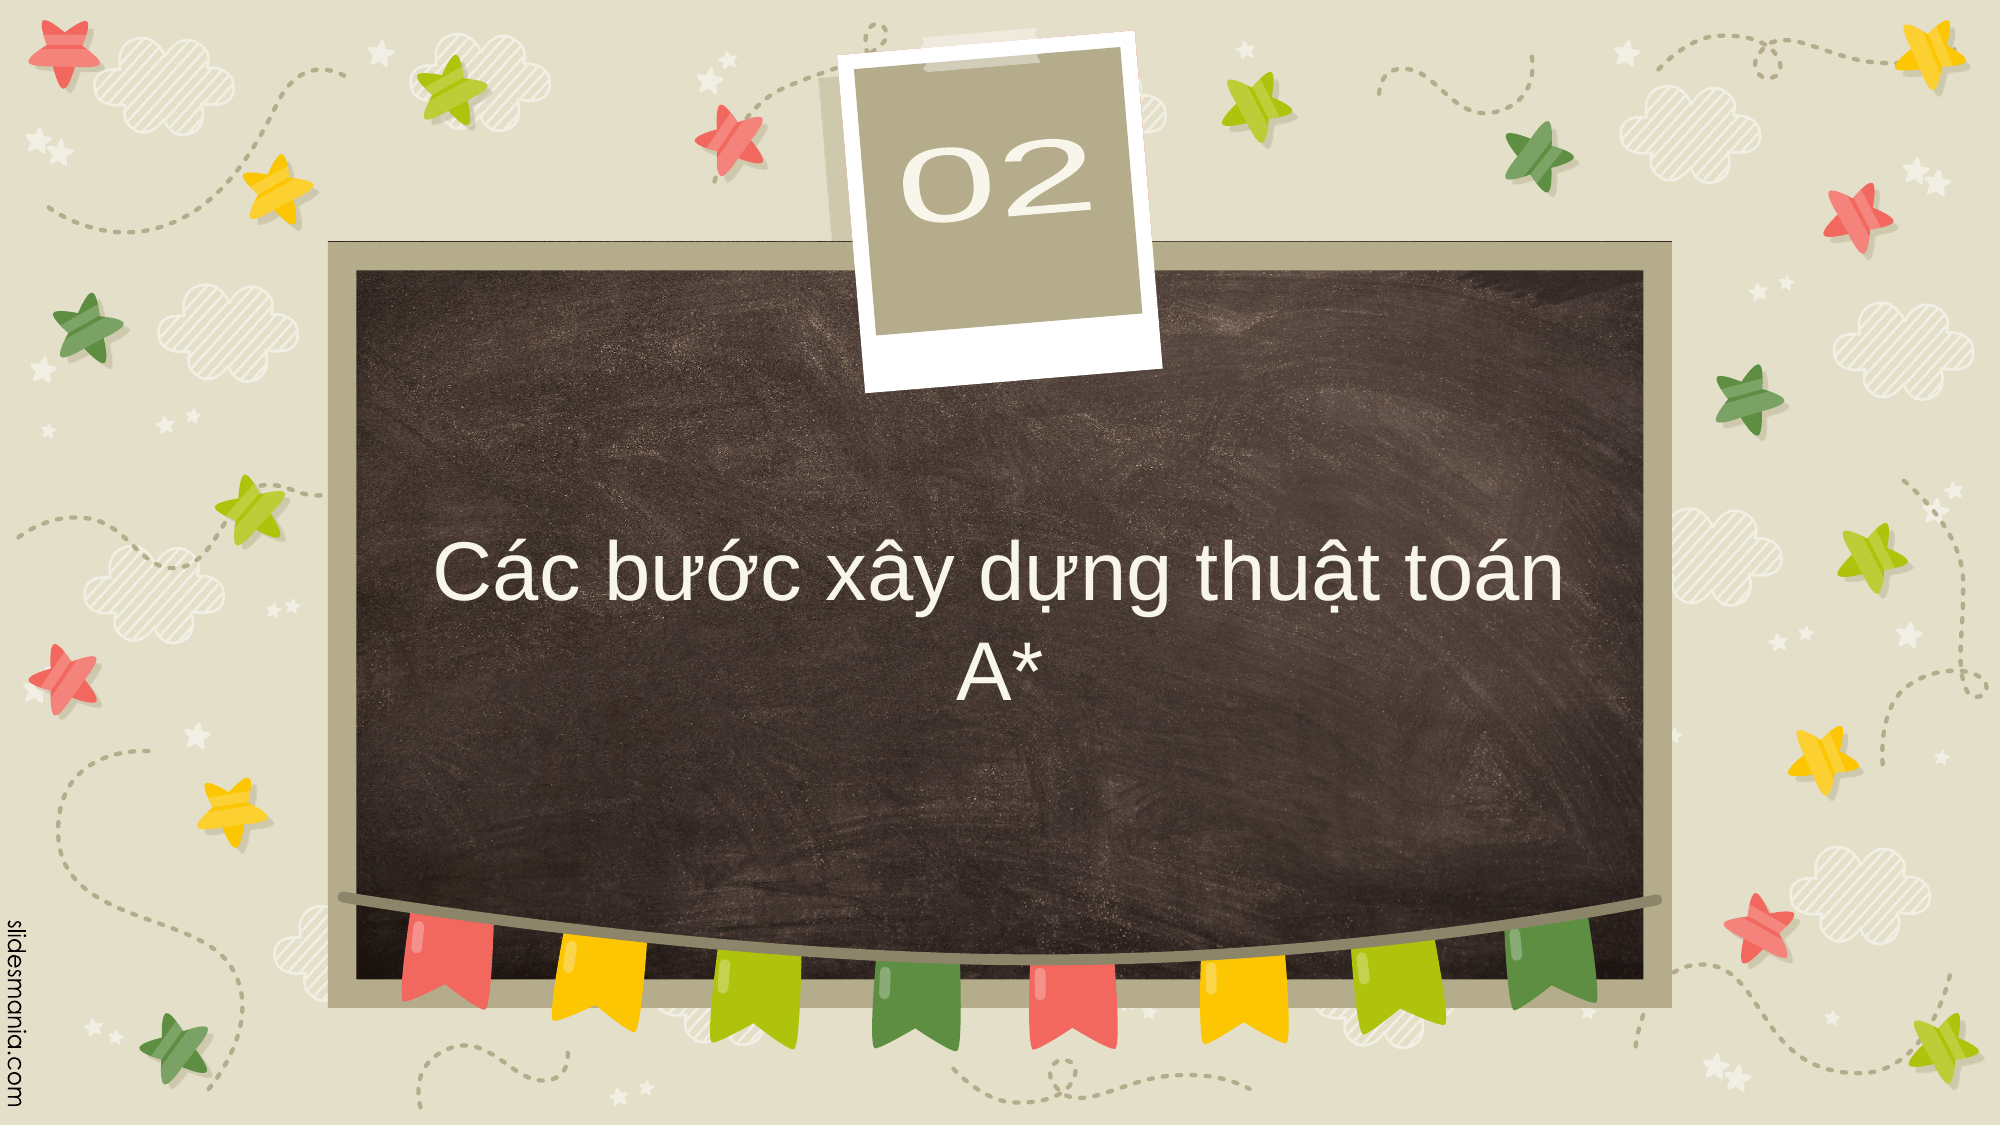

02

# Các bước xây dựng thuật toán A*